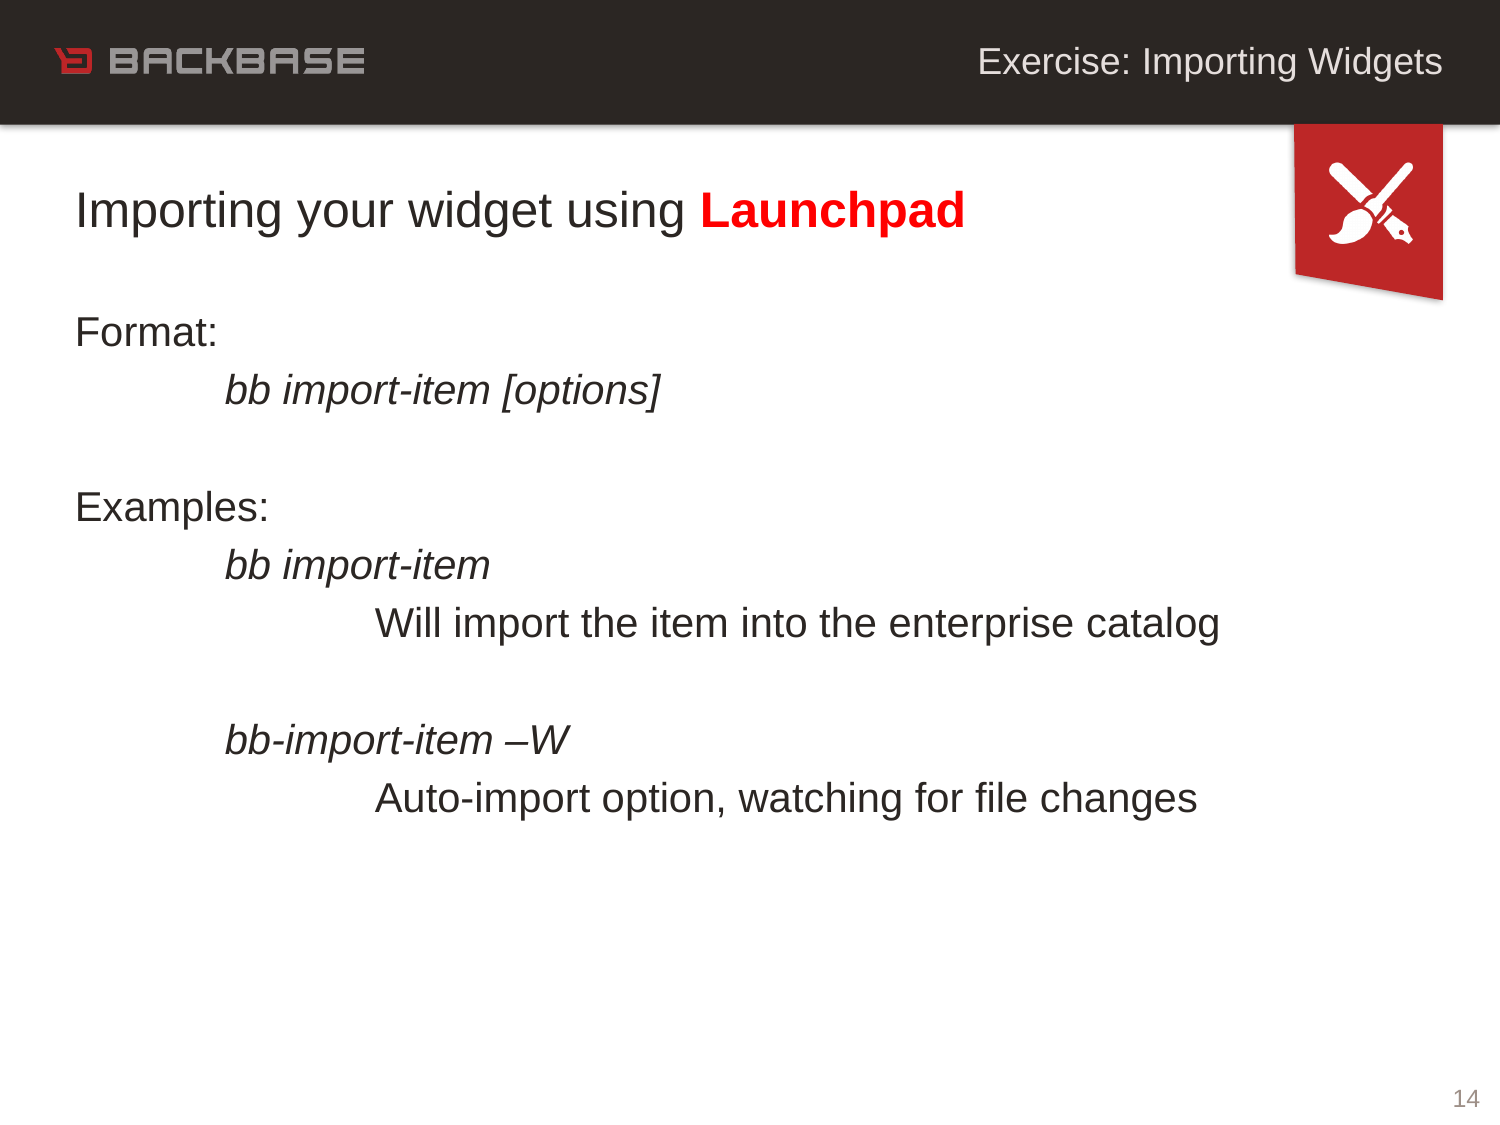

Exercise: Importing Widgets
Importing your widget using Launchpad

Format:
	bb import-item [options]

Examples:
	bb import-item
		Will import the item into the enterprise catalog

	bb-import-item –W
		Auto-import option, watching for file changes

14